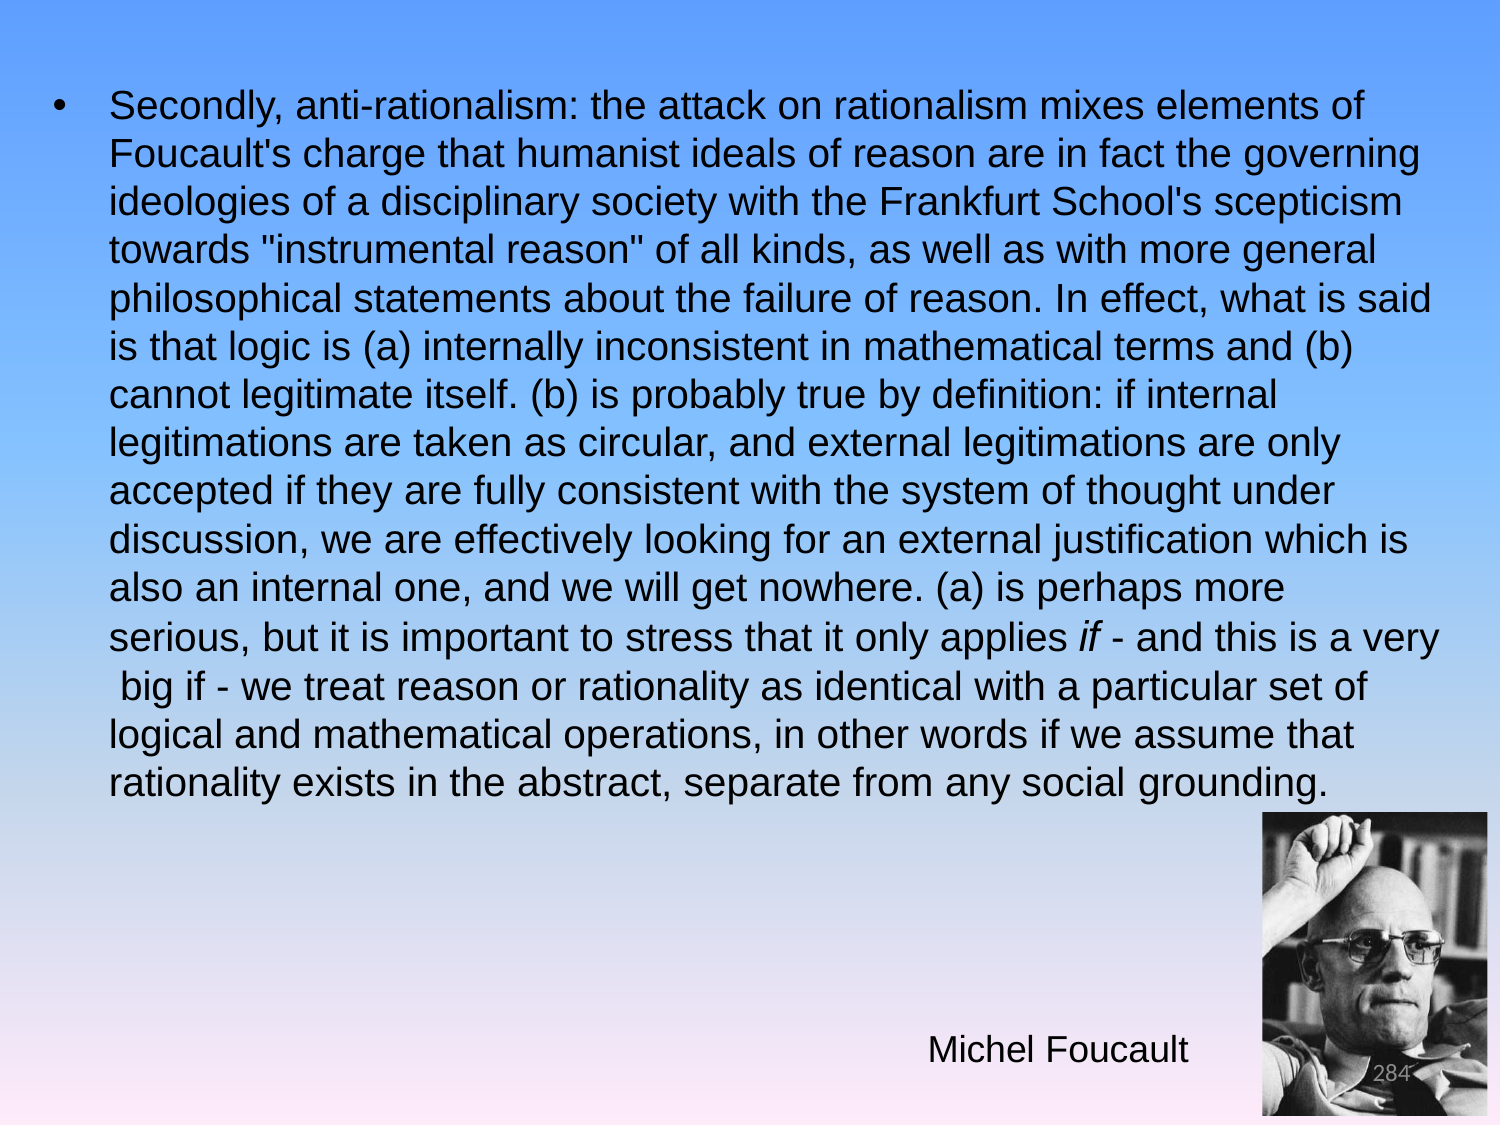

Secondly, anti-rationalism: the attack on rationalism mixes elements of  Foucault's charge that humanist ideals of reason are in fact the governing  ideologies of a disciplinary society with the Frankfurt School's scepticism  towards "instrumental reason" of all kinds, as well as with more general  philosophical statements about the failure of reason. In effect, what is said  is that logic is (a) internally inconsistent in mathematical terms and (b)  cannot legitimate itself. (b) is probably true by definition: if internal  legitimations are taken as circular, and external legitimations are only  accepted if they are fully consistent with the system of thought under  discussion, we are effectively looking for an external justification which is  also an internal one, and we will get nowhere. (a) is perhaps more  serious, but it is important to stress that it only applies if - and this is a very  big if - we treat reason or rationality as identical with a particular set of  logical and mathematical operations, in other words if we assume that  rationality exists in the abstract, separate from any social grounding.

Michel Foucault
284